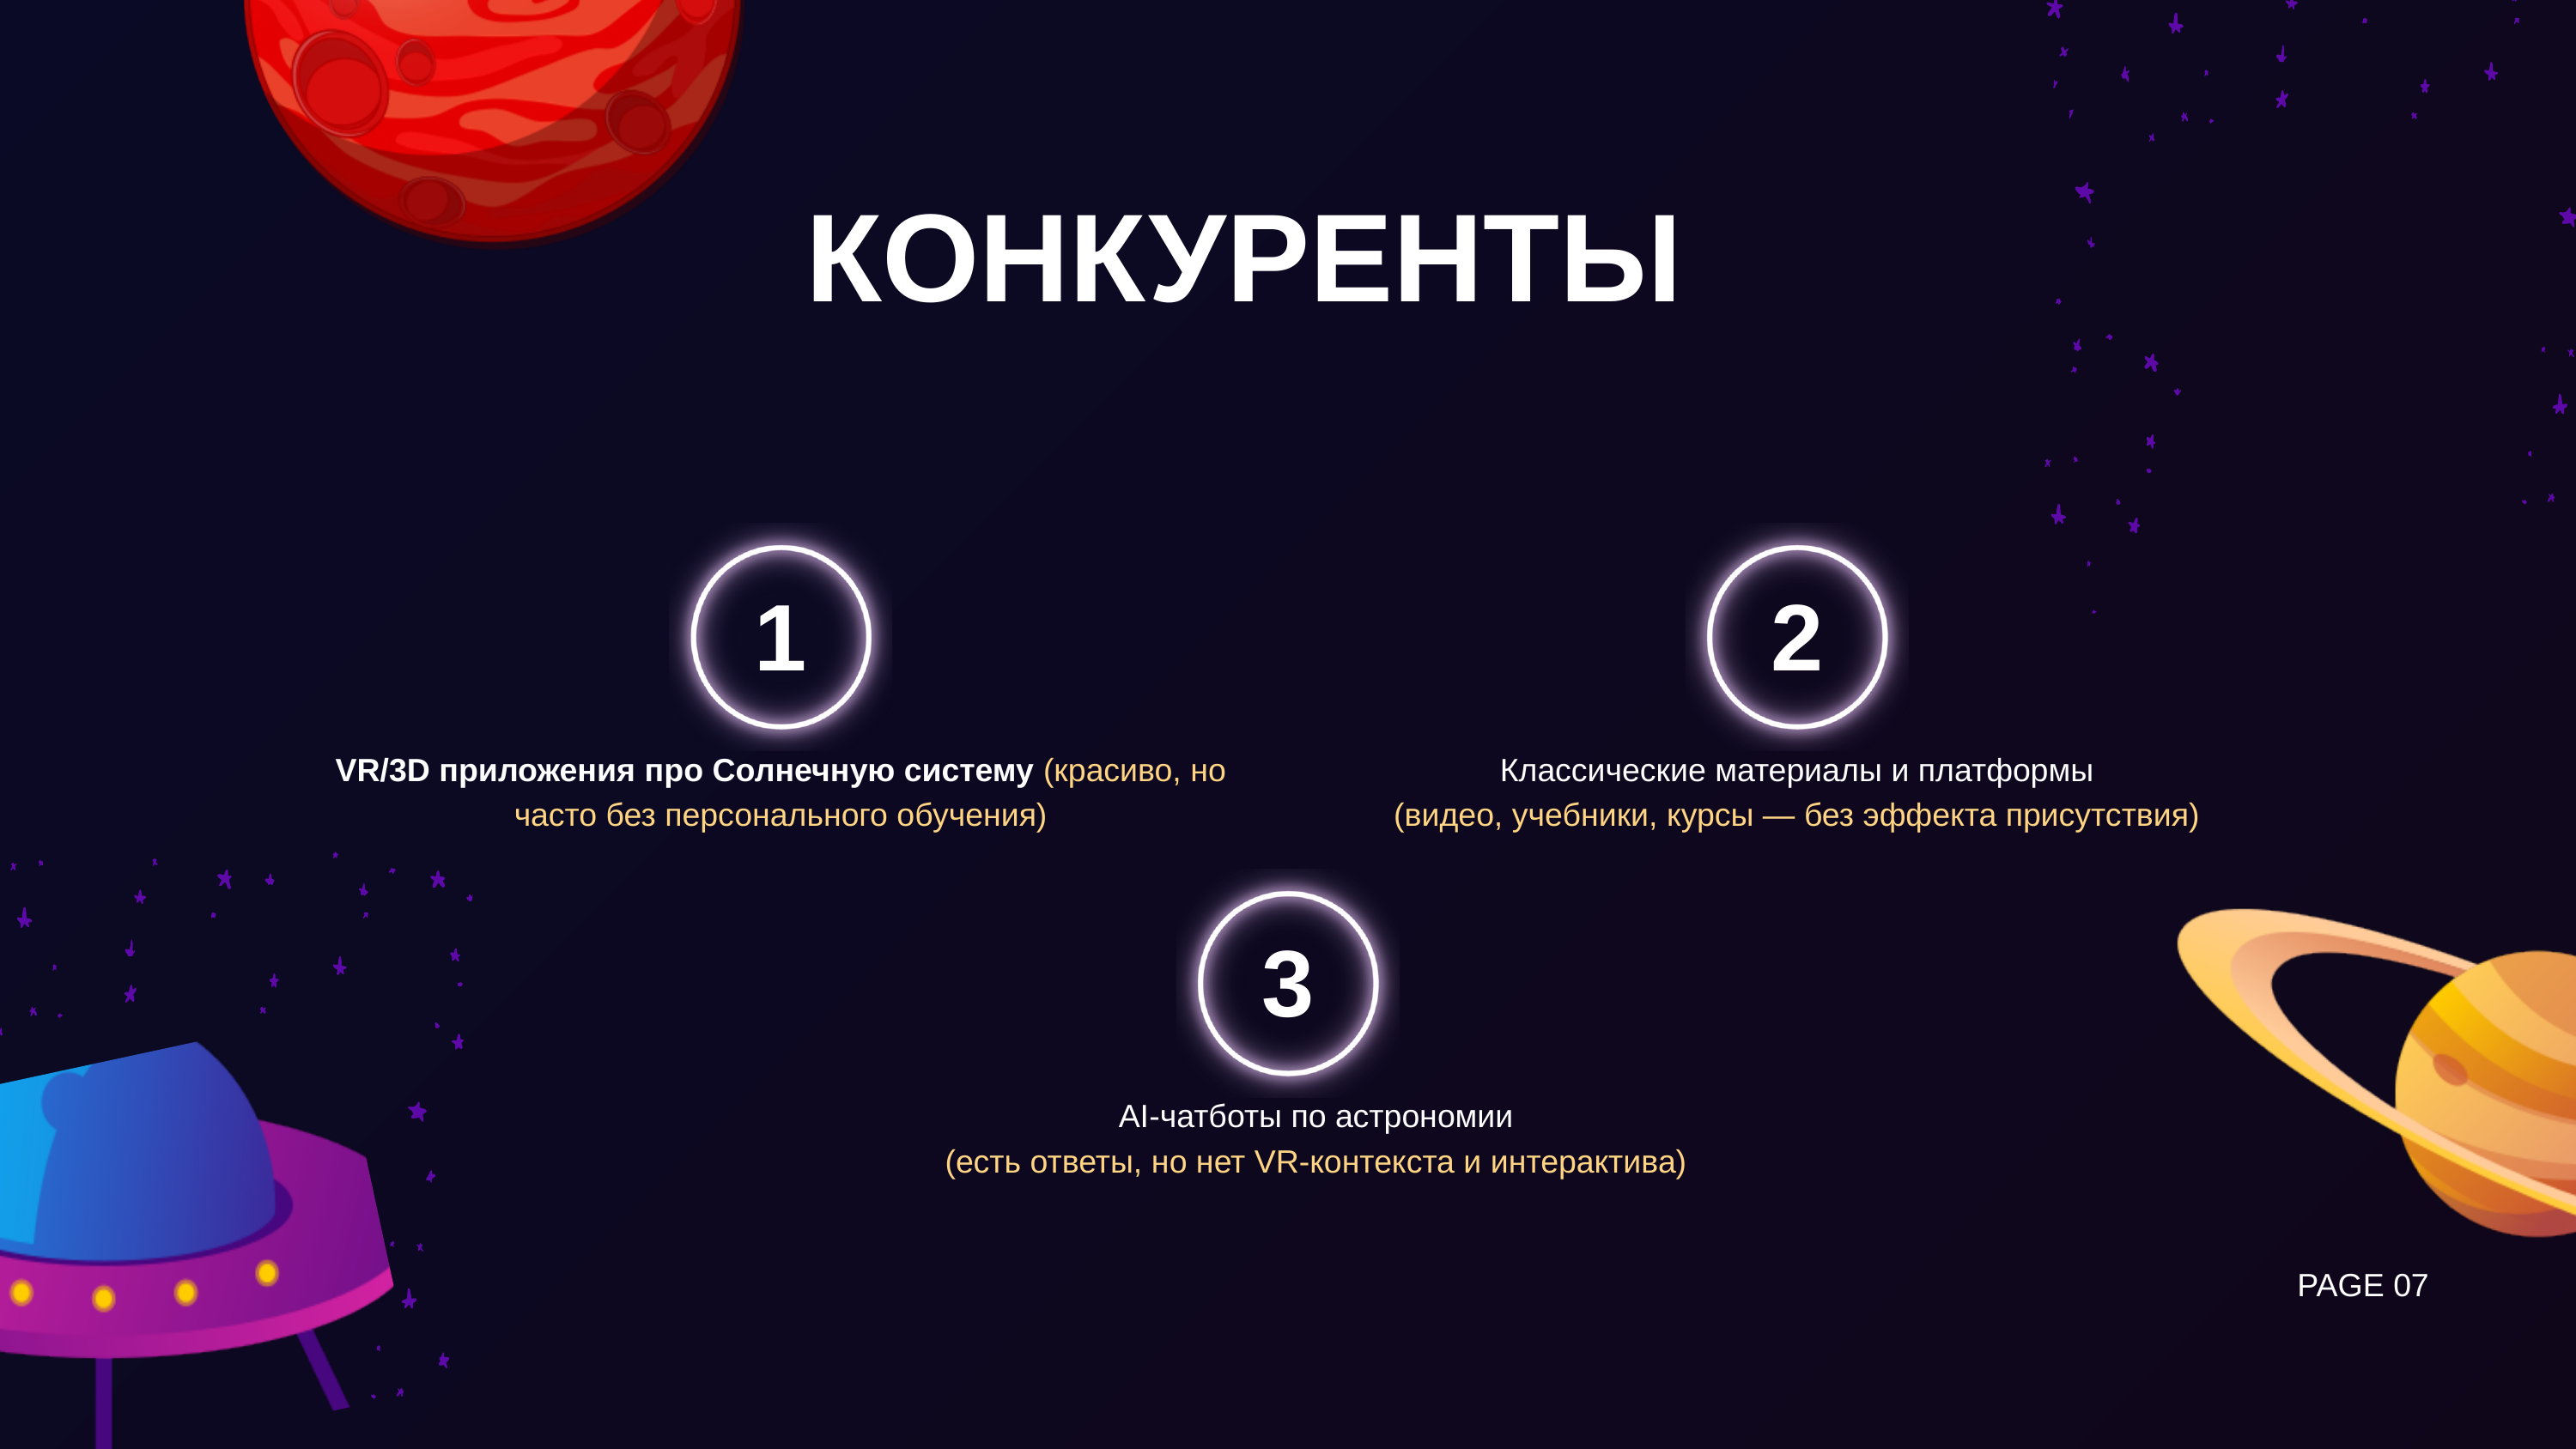

КОНКУРЕНТЫ

1
2
VR/3D приложения про Солнечную систему (красиво, но часто без персонального обучения)
Классические материалы и платформы
(видео, учебники, курсы — без эффекта присутствия)

3

AI-чатботы по астрономии
(есть ответы, но нет VR-контекста и интерактива)
PAGE 07